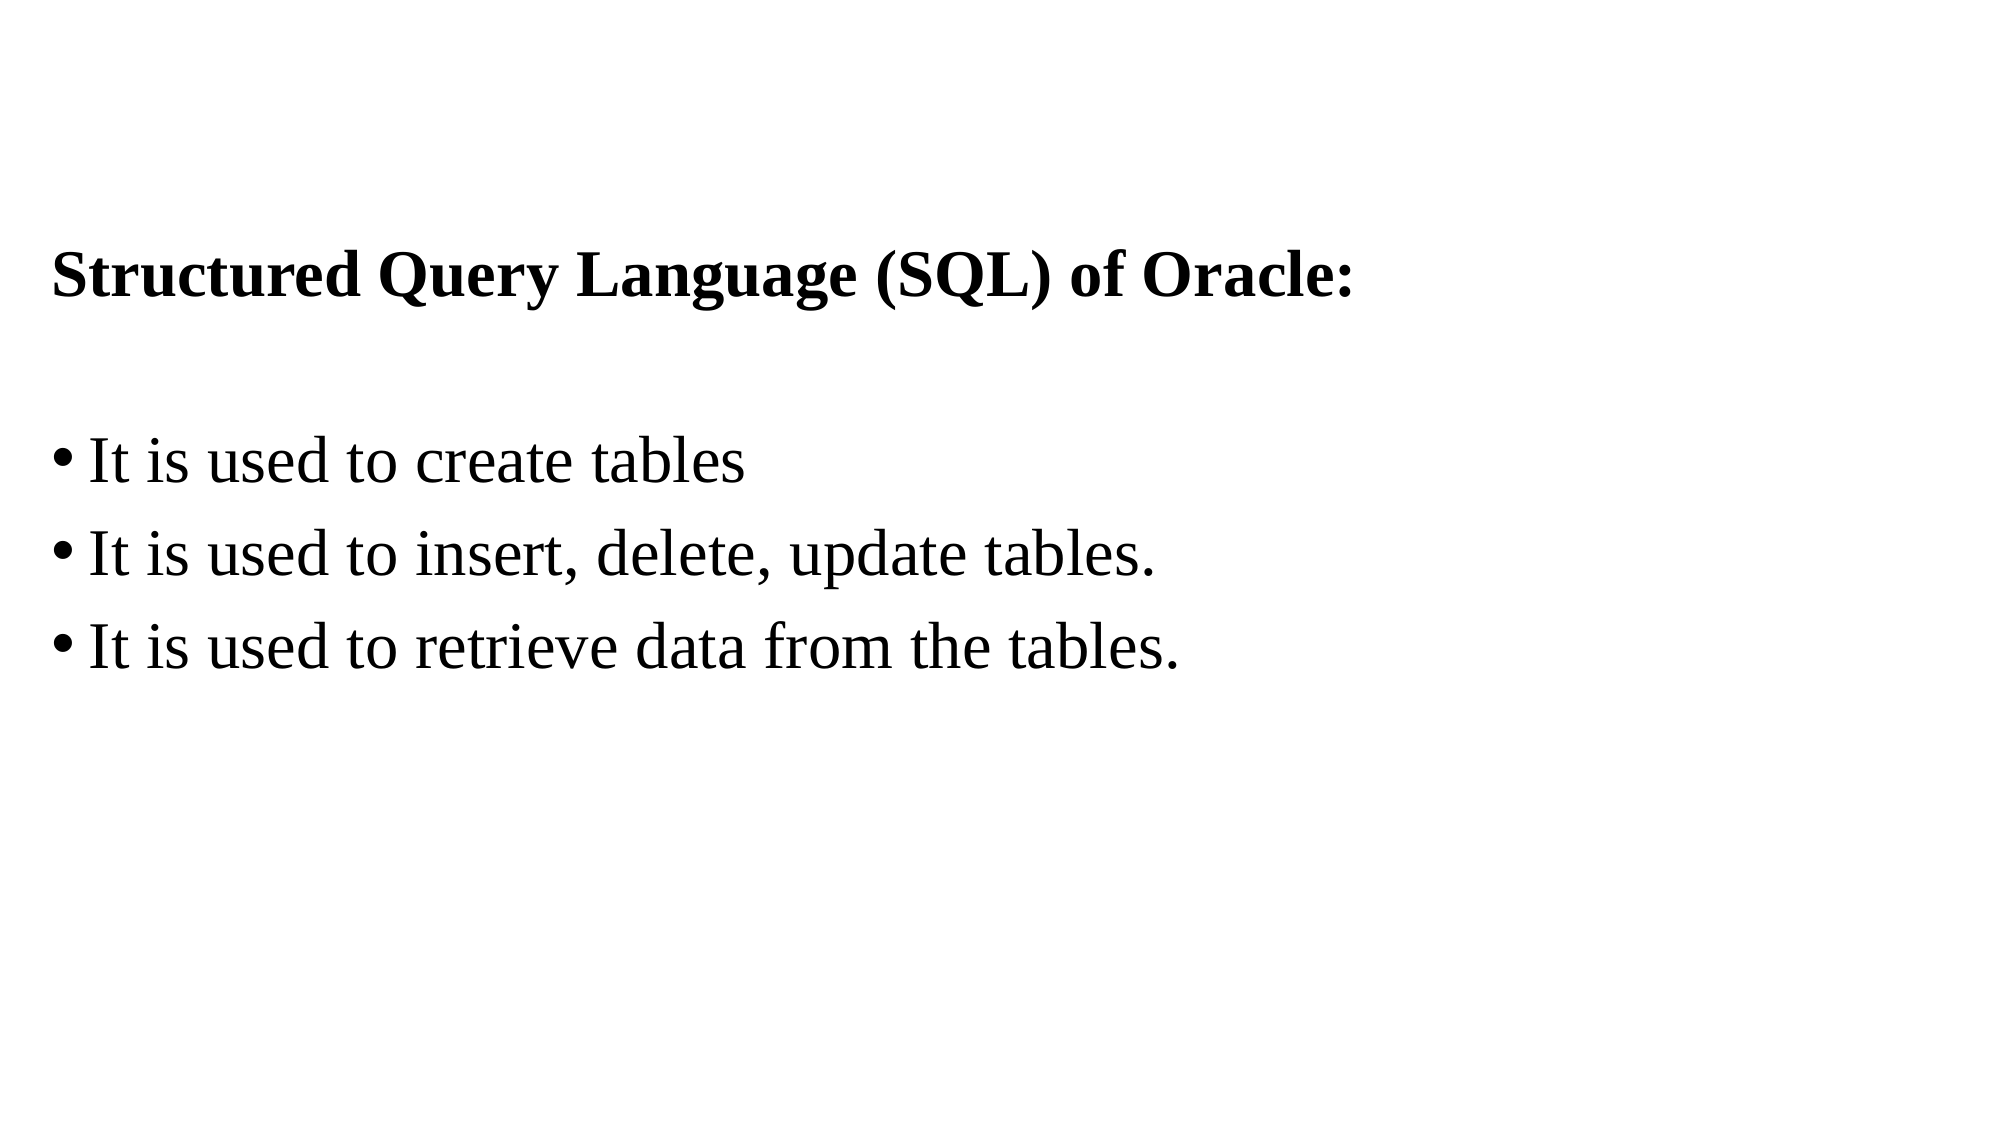

Structured Query Language (SQL) of Oracle:

It is used to create tables
It is used to insert, delete, update tables.
It is used to retrieve data from the tables.